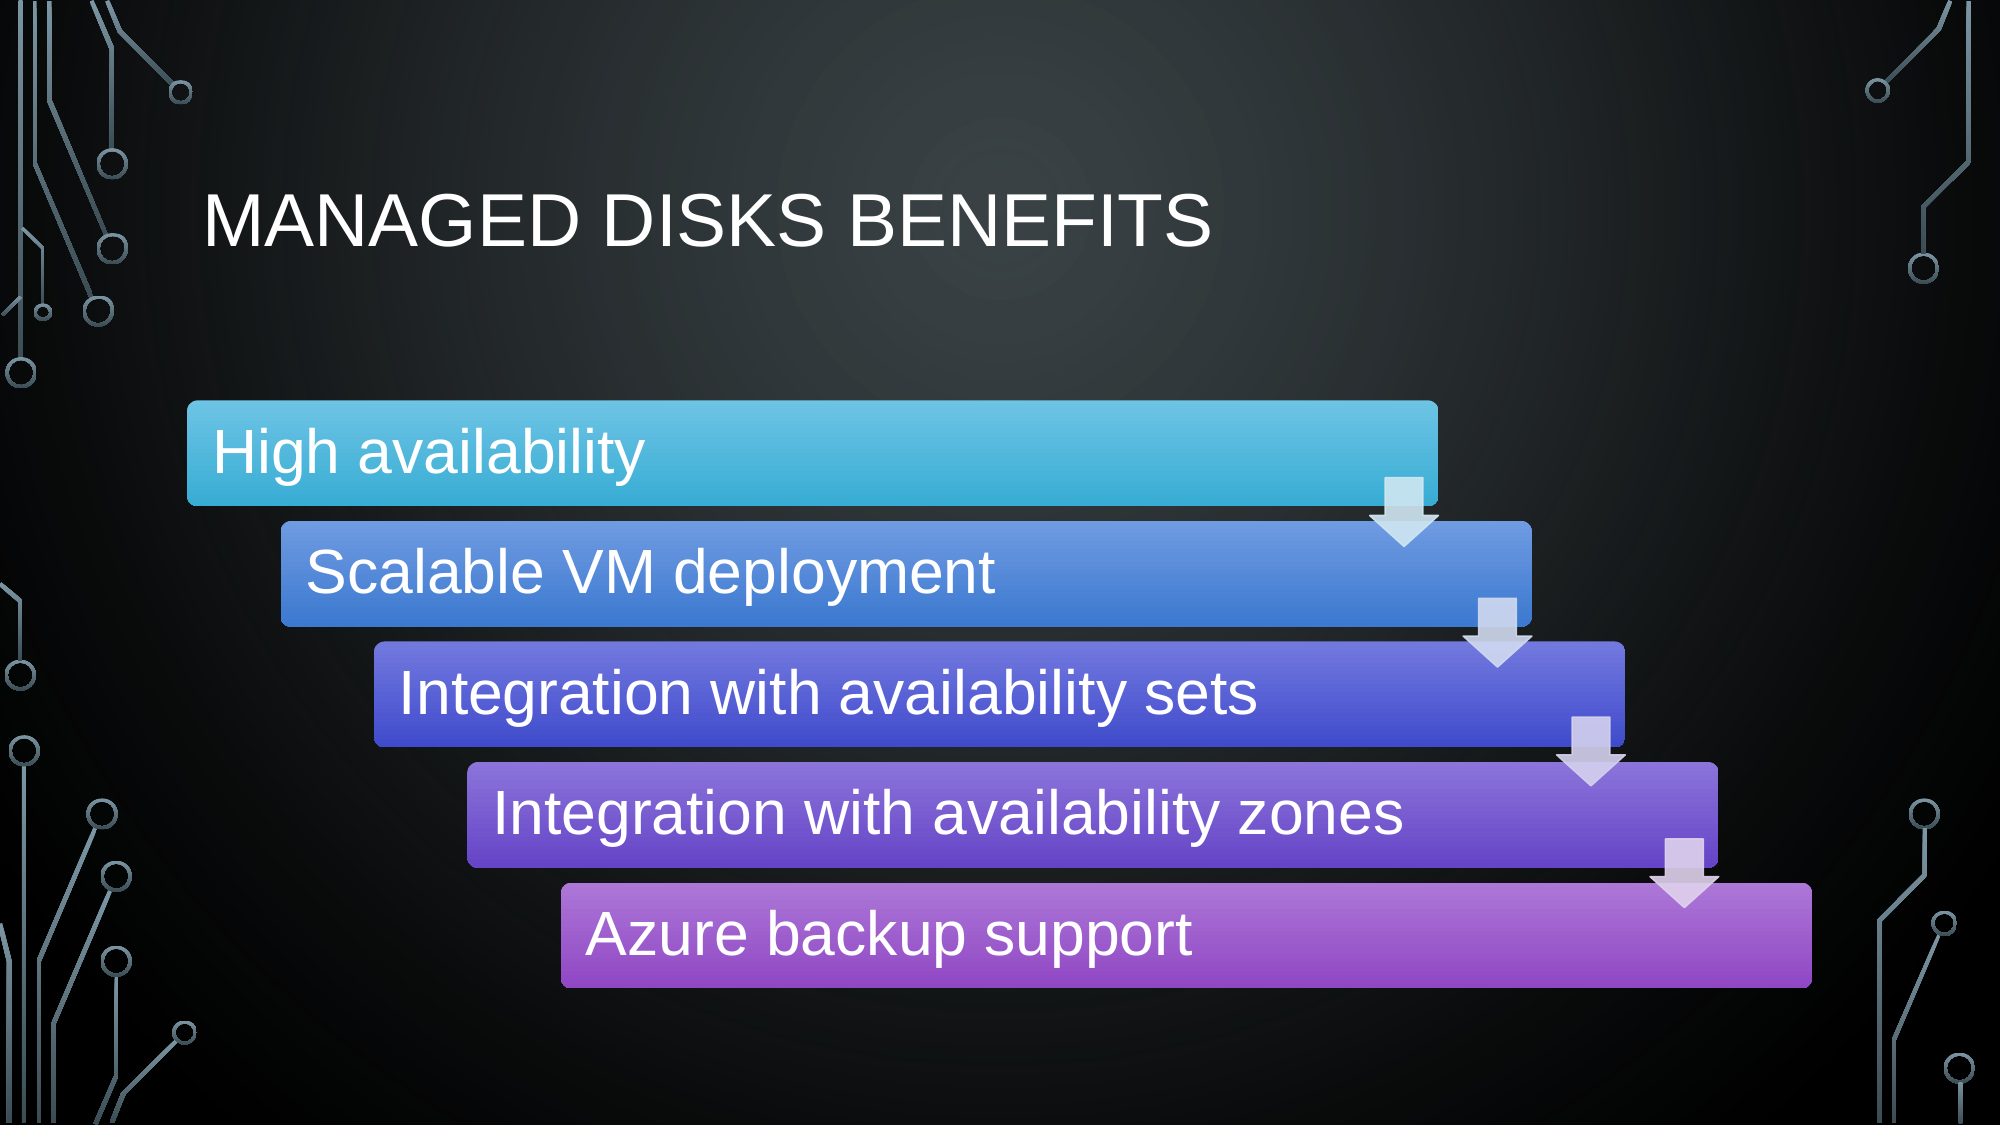

# Managed Disks Benefits
High availability
Scalable VM deployment
Integration with availability sets
Integration with availability zones
Azure backup support